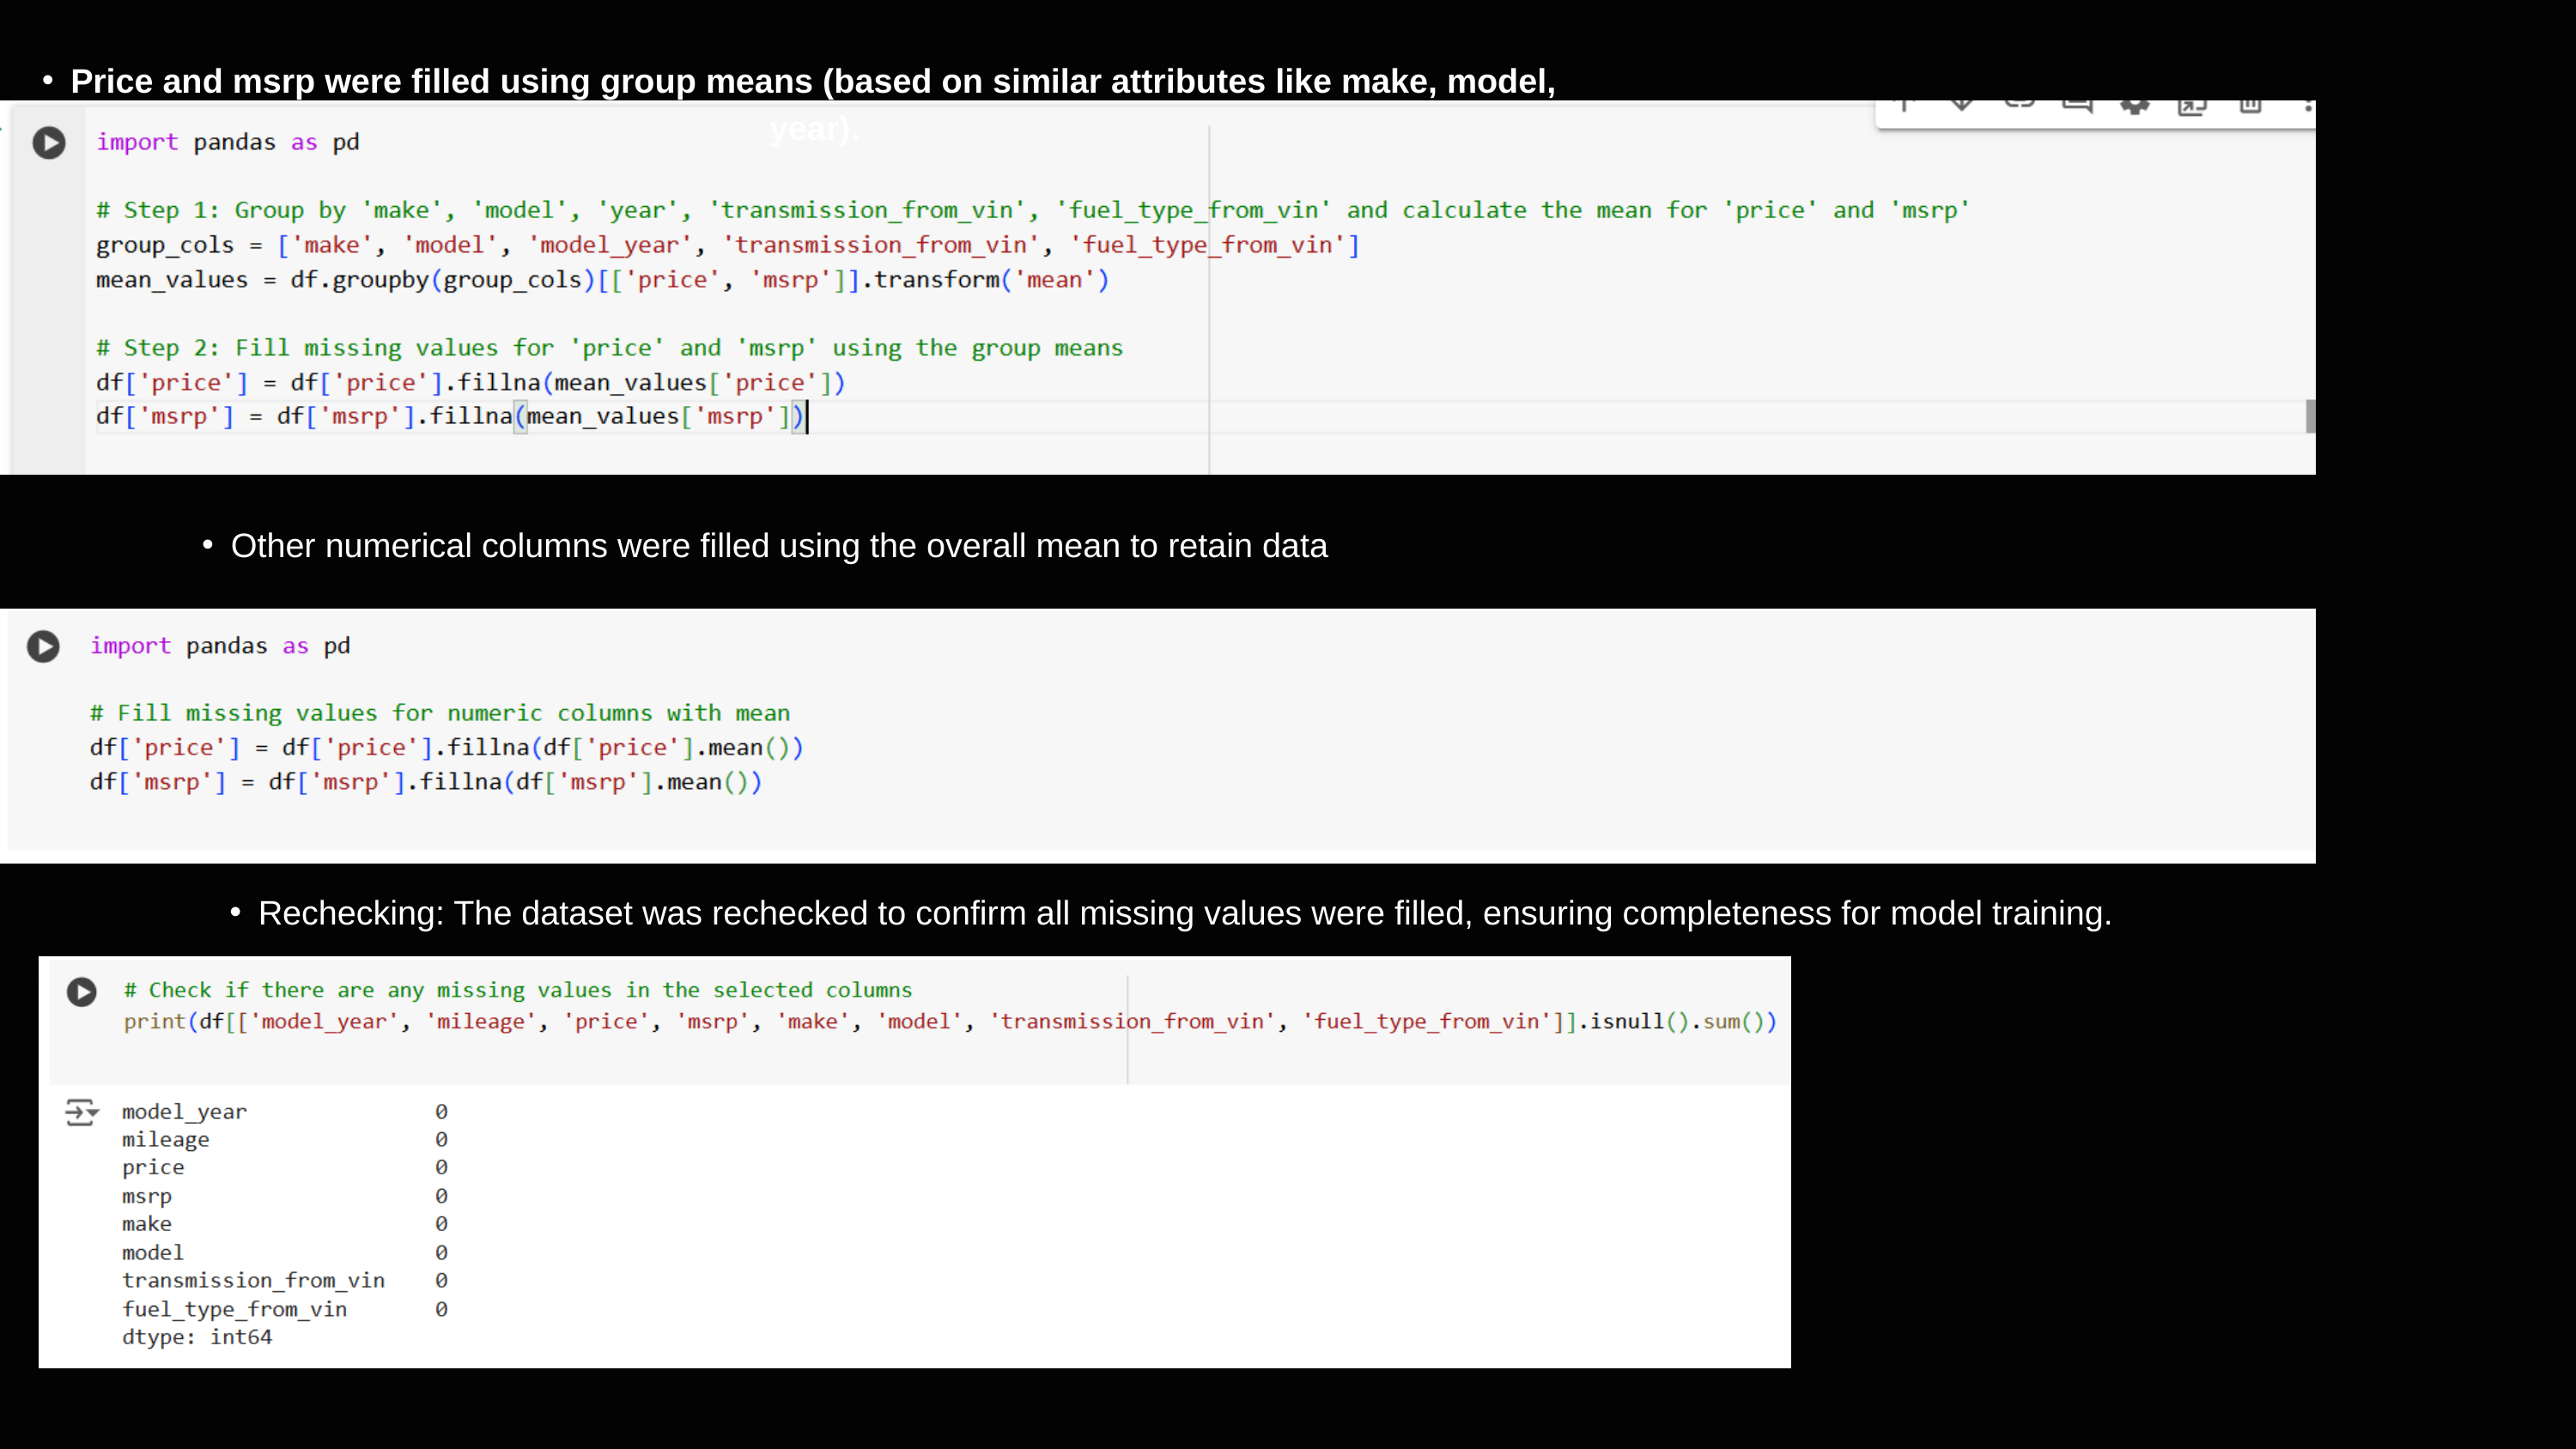

Price and msrp were filled using group means (based on similar attributes like make, model, year).

Other numerical columns were filled using the overall mean to retain data

Rechecking: The dataset was rechecked to confirm all missing values were filled, ensuring completeness for model training.